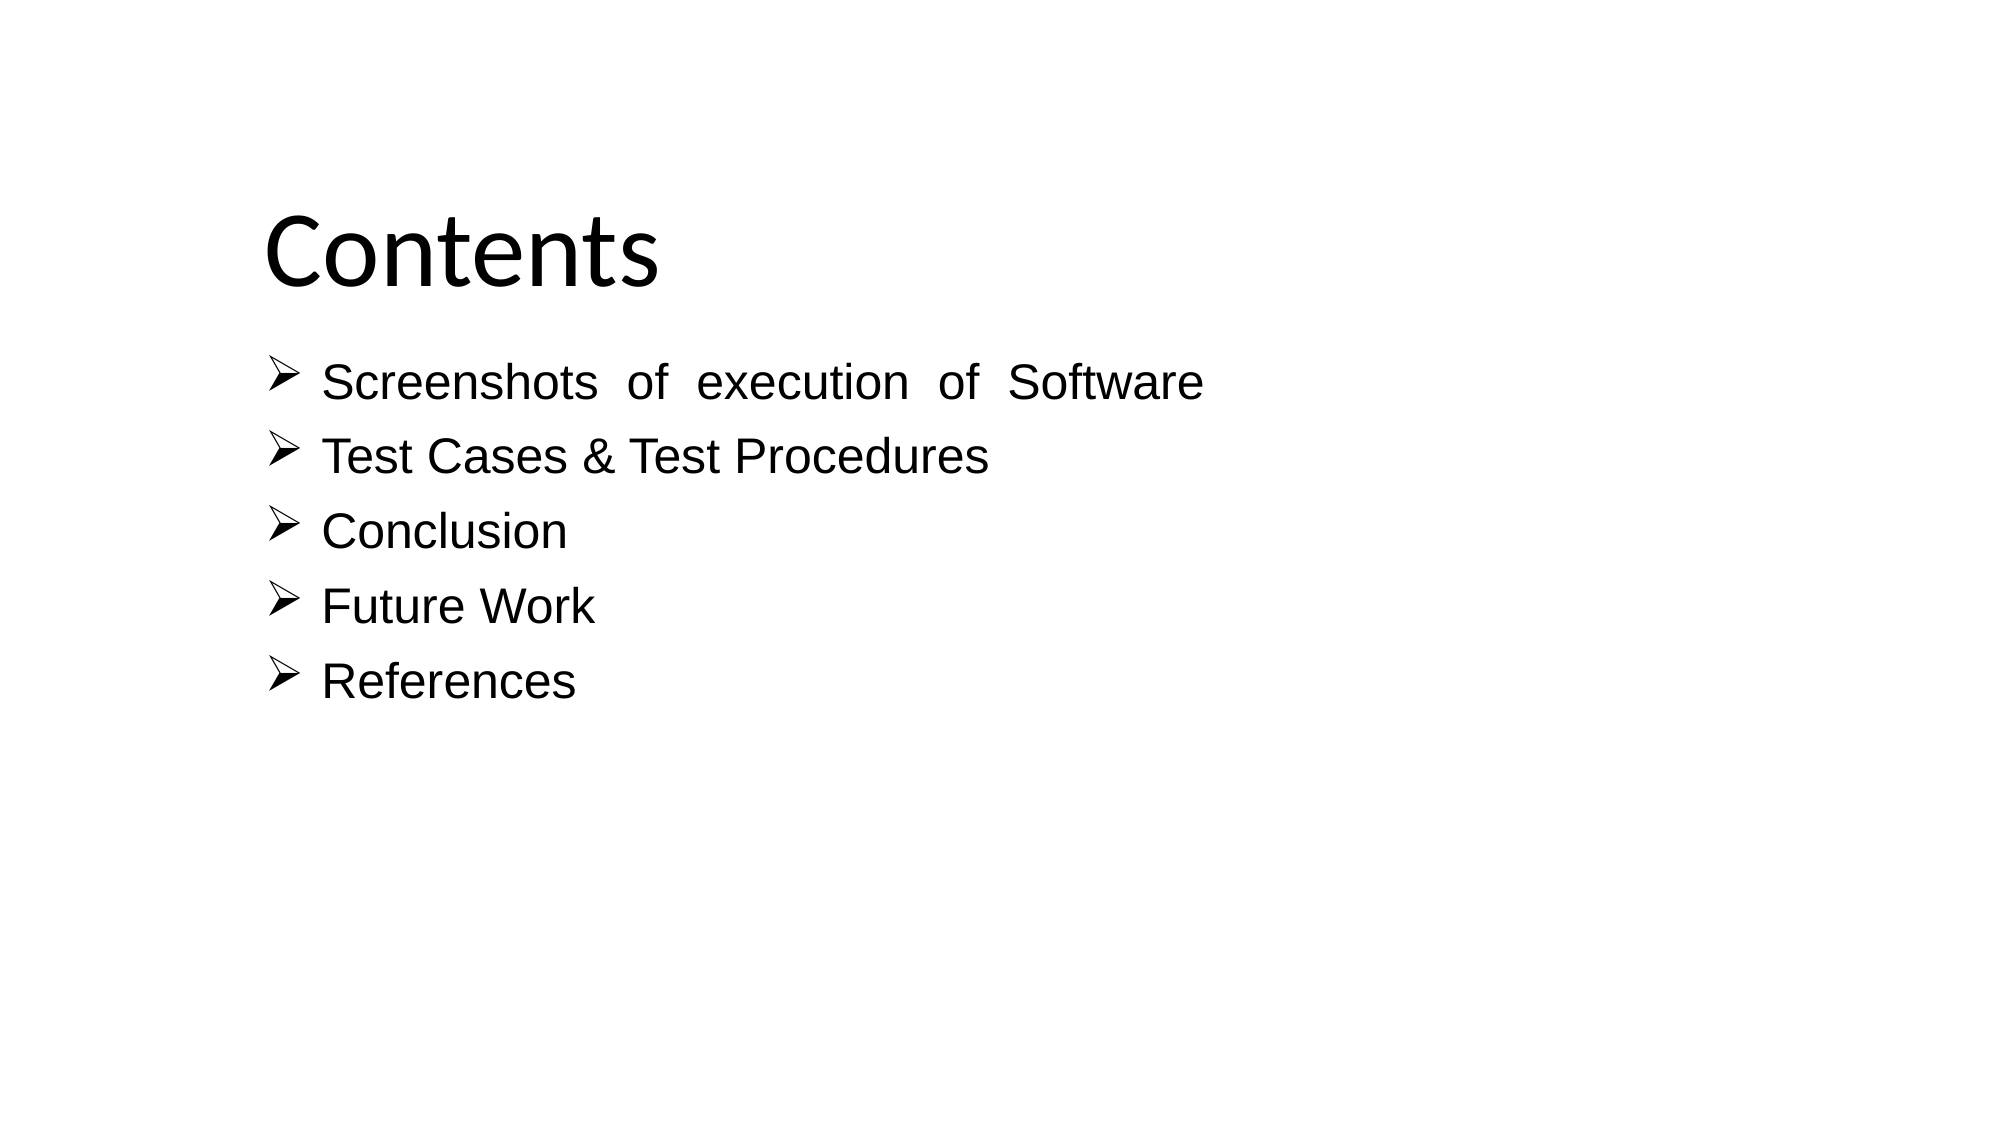

# Contents
Screenshots  of  execution  of  Software
Test Cases & Test Procedures
Conclusion
Future Work
References